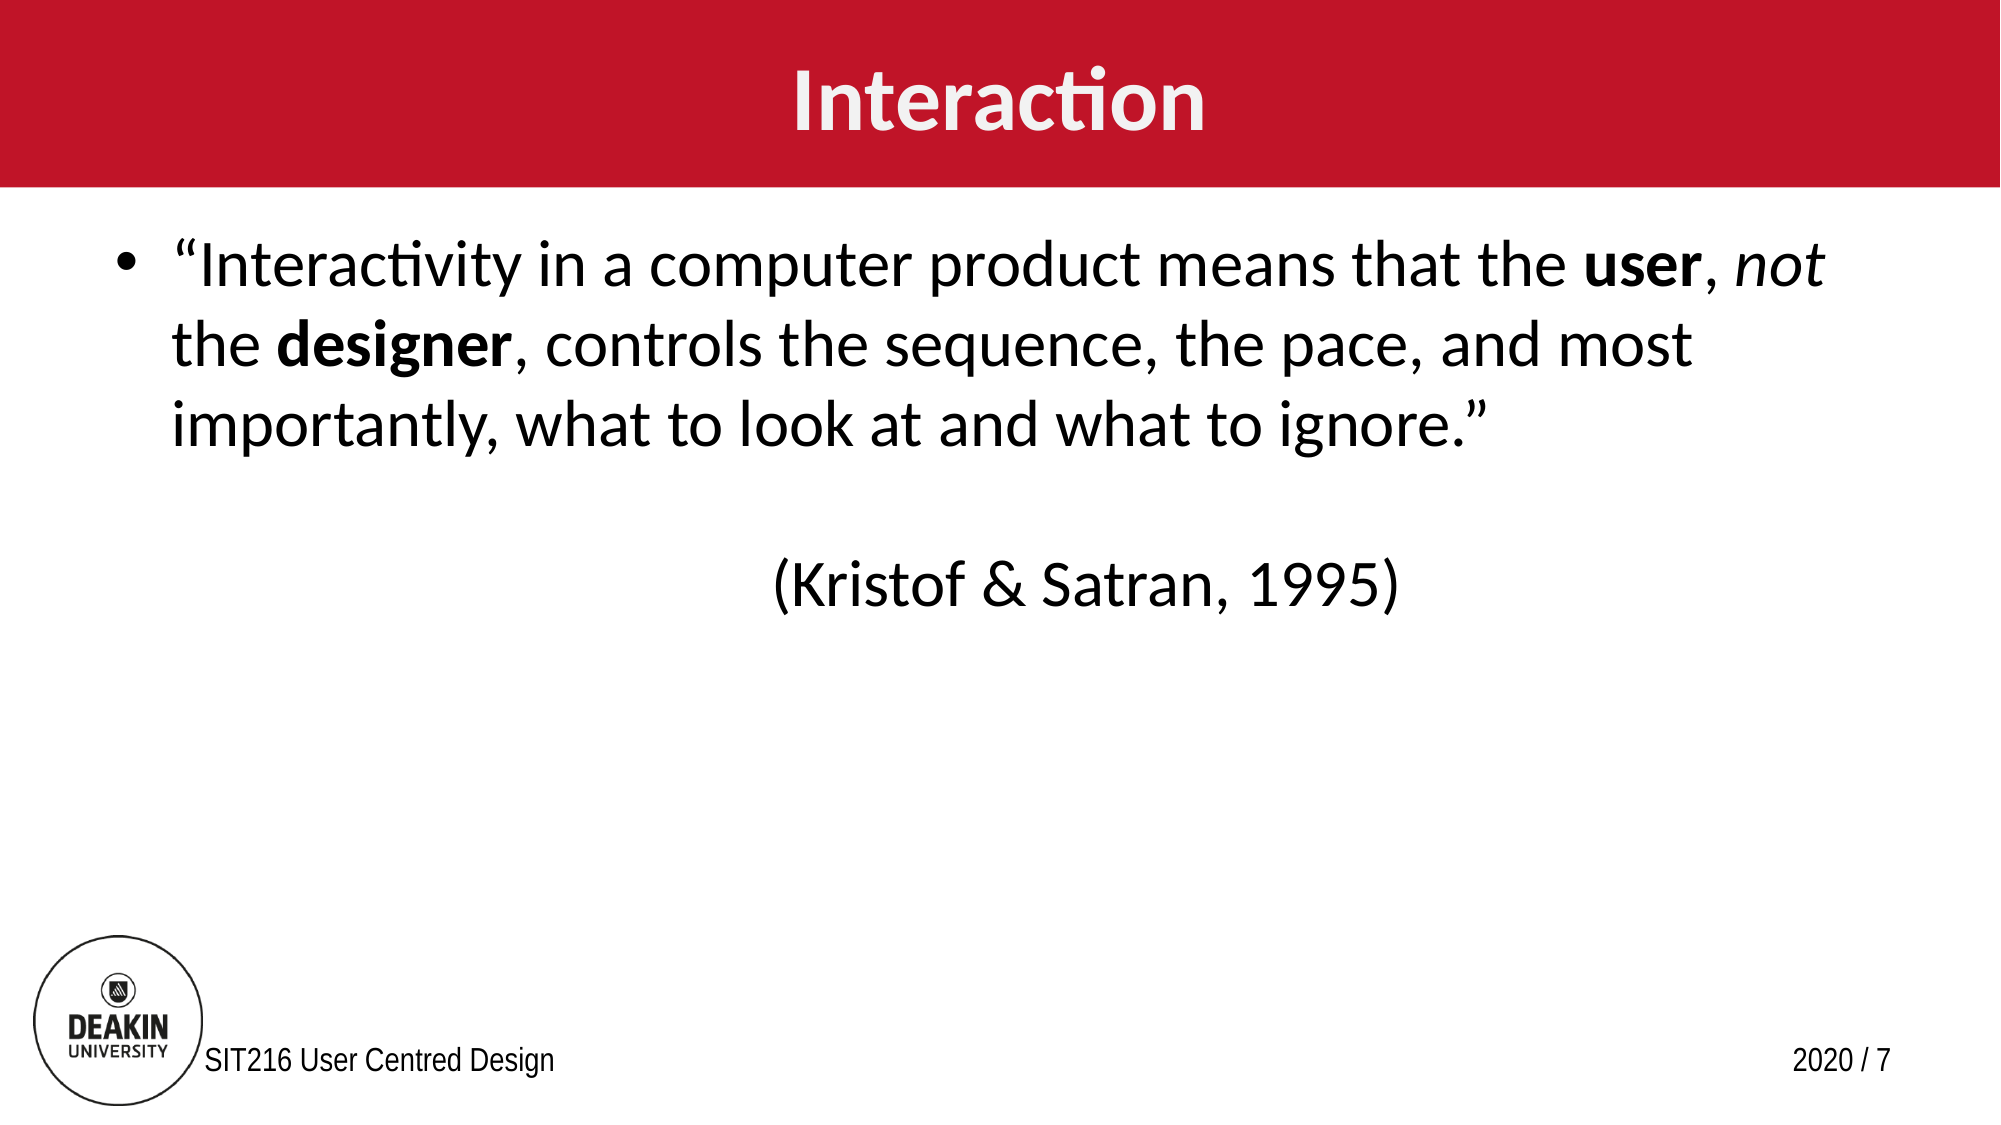

# Interaction
“Interactivity in a computer product means that the user, not the designer, controls the sequence, the pace, and most importantly, what to look at and what to ignore.”
				(Kristof & Satran, 1995)